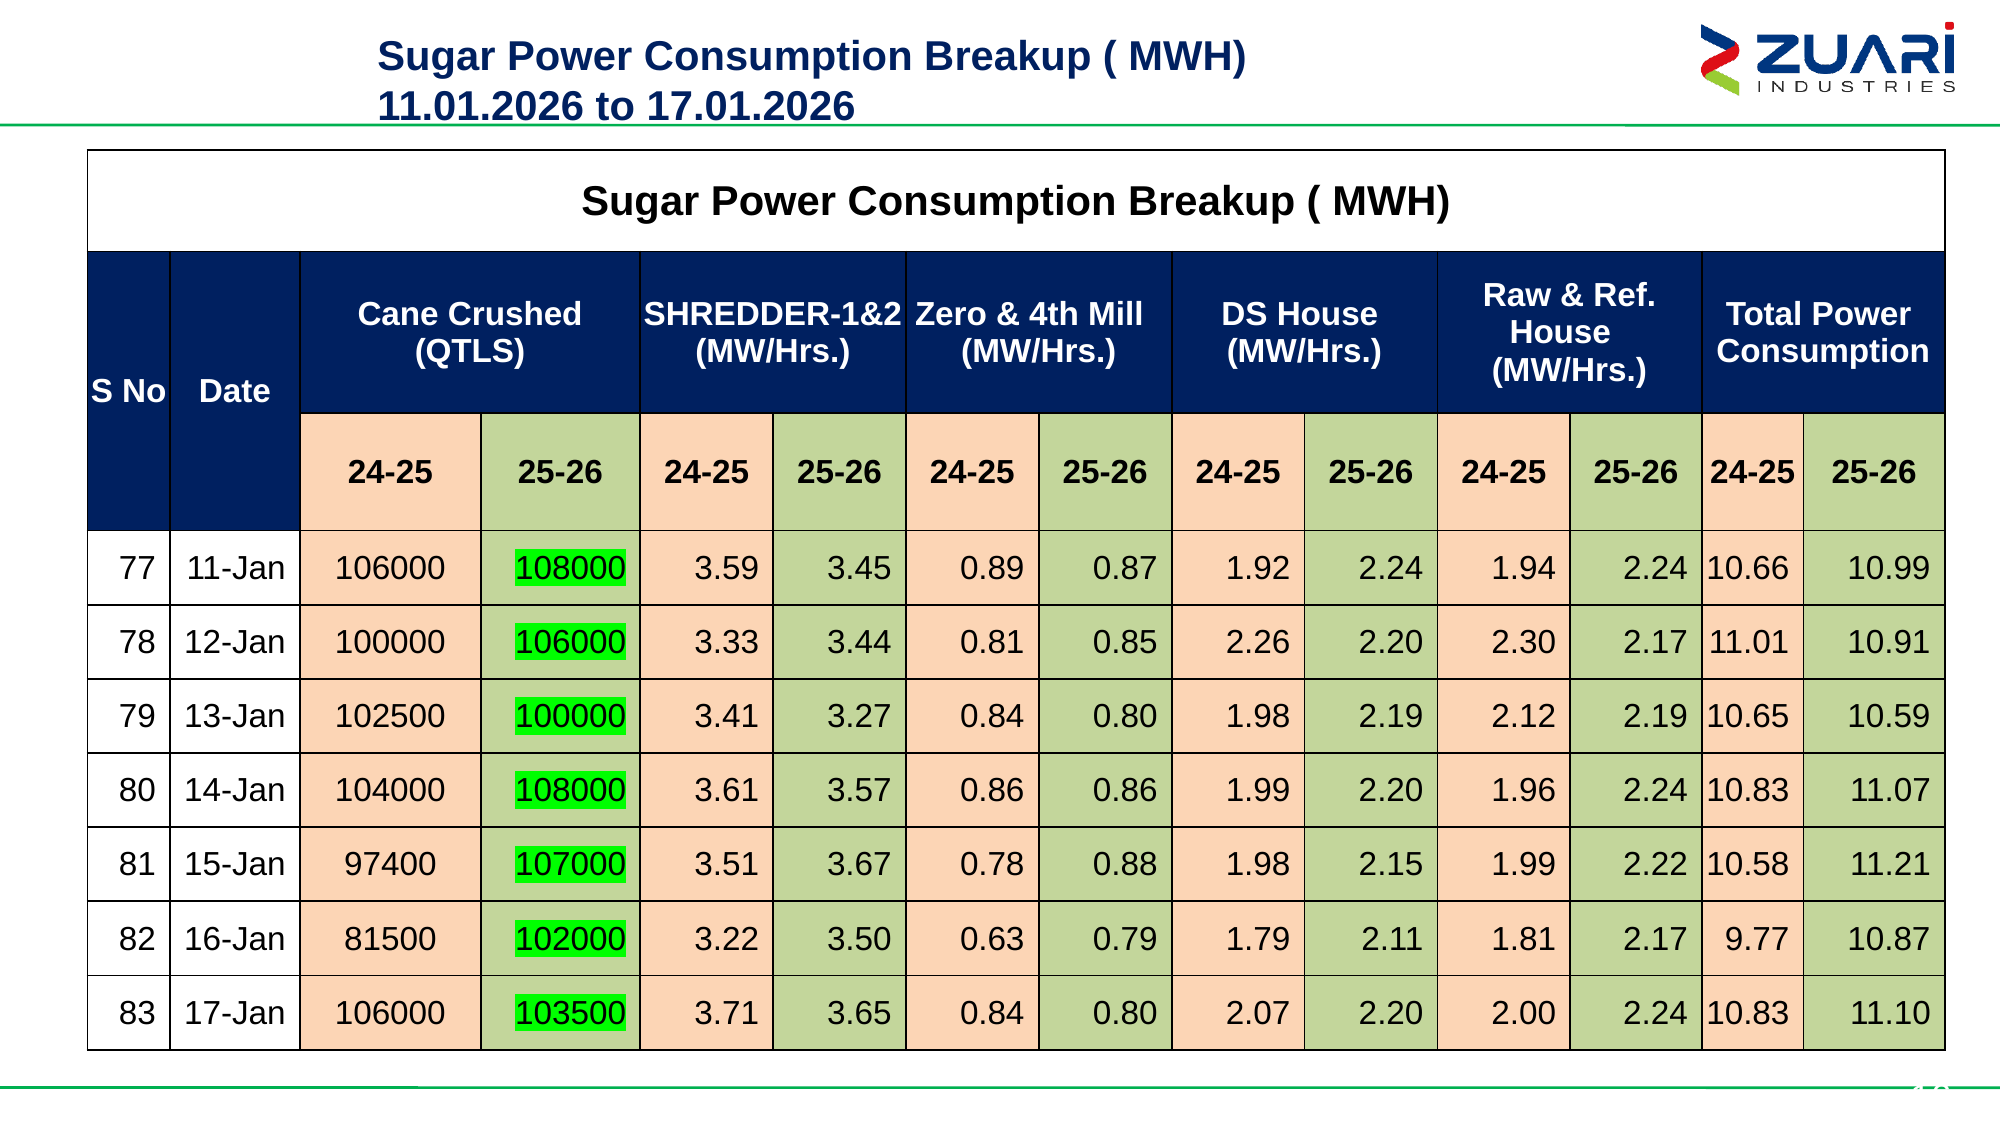

# Sugar Power Consumption Breakup ( MWH) 11.01.2026 to 17.01.2026
| Sugar Power Consumption Breakup ( MWH) |  |  |  |  |  |  |  |  |  |  |  |  |  |
| --- | --- | --- | --- | --- | --- | --- | --- | --- | --- | --- | --- | --- | --- |
| S No | Date | Cane Crushed (QTLS) |  | SHREDDER-1&2 (MW/Hrs.) |  | Zero & 4th Mill (MW/Hrs.) |  | DS House (MW/Hrs.) |  | Raw & Ref. House (MW/Hrs.) |  | Total Power Consumption |  |
|  |  | 24-25 | 25-26 | 24-25 | 25-26 | 24-25 | 25-26 | 24-25 | 25-26 | 24-25 | 25-26 | 24-25 | 25-26 |
| 77 | 11-Jan | 106000 | 108000 | 3.59 | 3.45 | 0.89 | 0.87 | 1.92 | 2.24 | 1.94 | 2.24 | 10.66 | 10.99 |
| 78 | 12-Jan | 100000 | 106000 | 3.33 | 3.44 | 0.81 | 0.85 | 2.26 | 2.20 | 2.30 | 2.17 | 11.01 | 10.91 |
| 79 | 13-Jan | 102500 | 100000 | 3.41 | 3.27 | 0.84 | 0.80 | 1.98 | 2.19 | 2.12 | 2.19 | 10.65 | 10.59 |
| 80 | 14-Jan | 104000 | 108000 | 3.61 | 3.57 | 0.86 | 0.86 | 1.99 | 2.20 | 1.96 | 2.24 | 10.83 | 11.07 |
| 81 | 15-Jan | 97400 | 107000 | 3.51 | 3.67 | 0.78 | 0.88 | 1.98 | 2.15 | 1.99 | 2.22 | 10.58 | 11.21 |
| 82 | 16-Jan | 81500 | 102000 | 3.22 | 3.50 | 0.63 | 0.79 | 1.79 | 2.11 | 1.81 | 2.17 | 9.77 | 10.87 |
| 83 | 17-Jan | 106000 | 103500 | 3.71 | 3.65 | 0.84 | 0.80 | 2.07 | 2.20 | 2.00 | 2.24 | 10.83 | 11.10 |
16